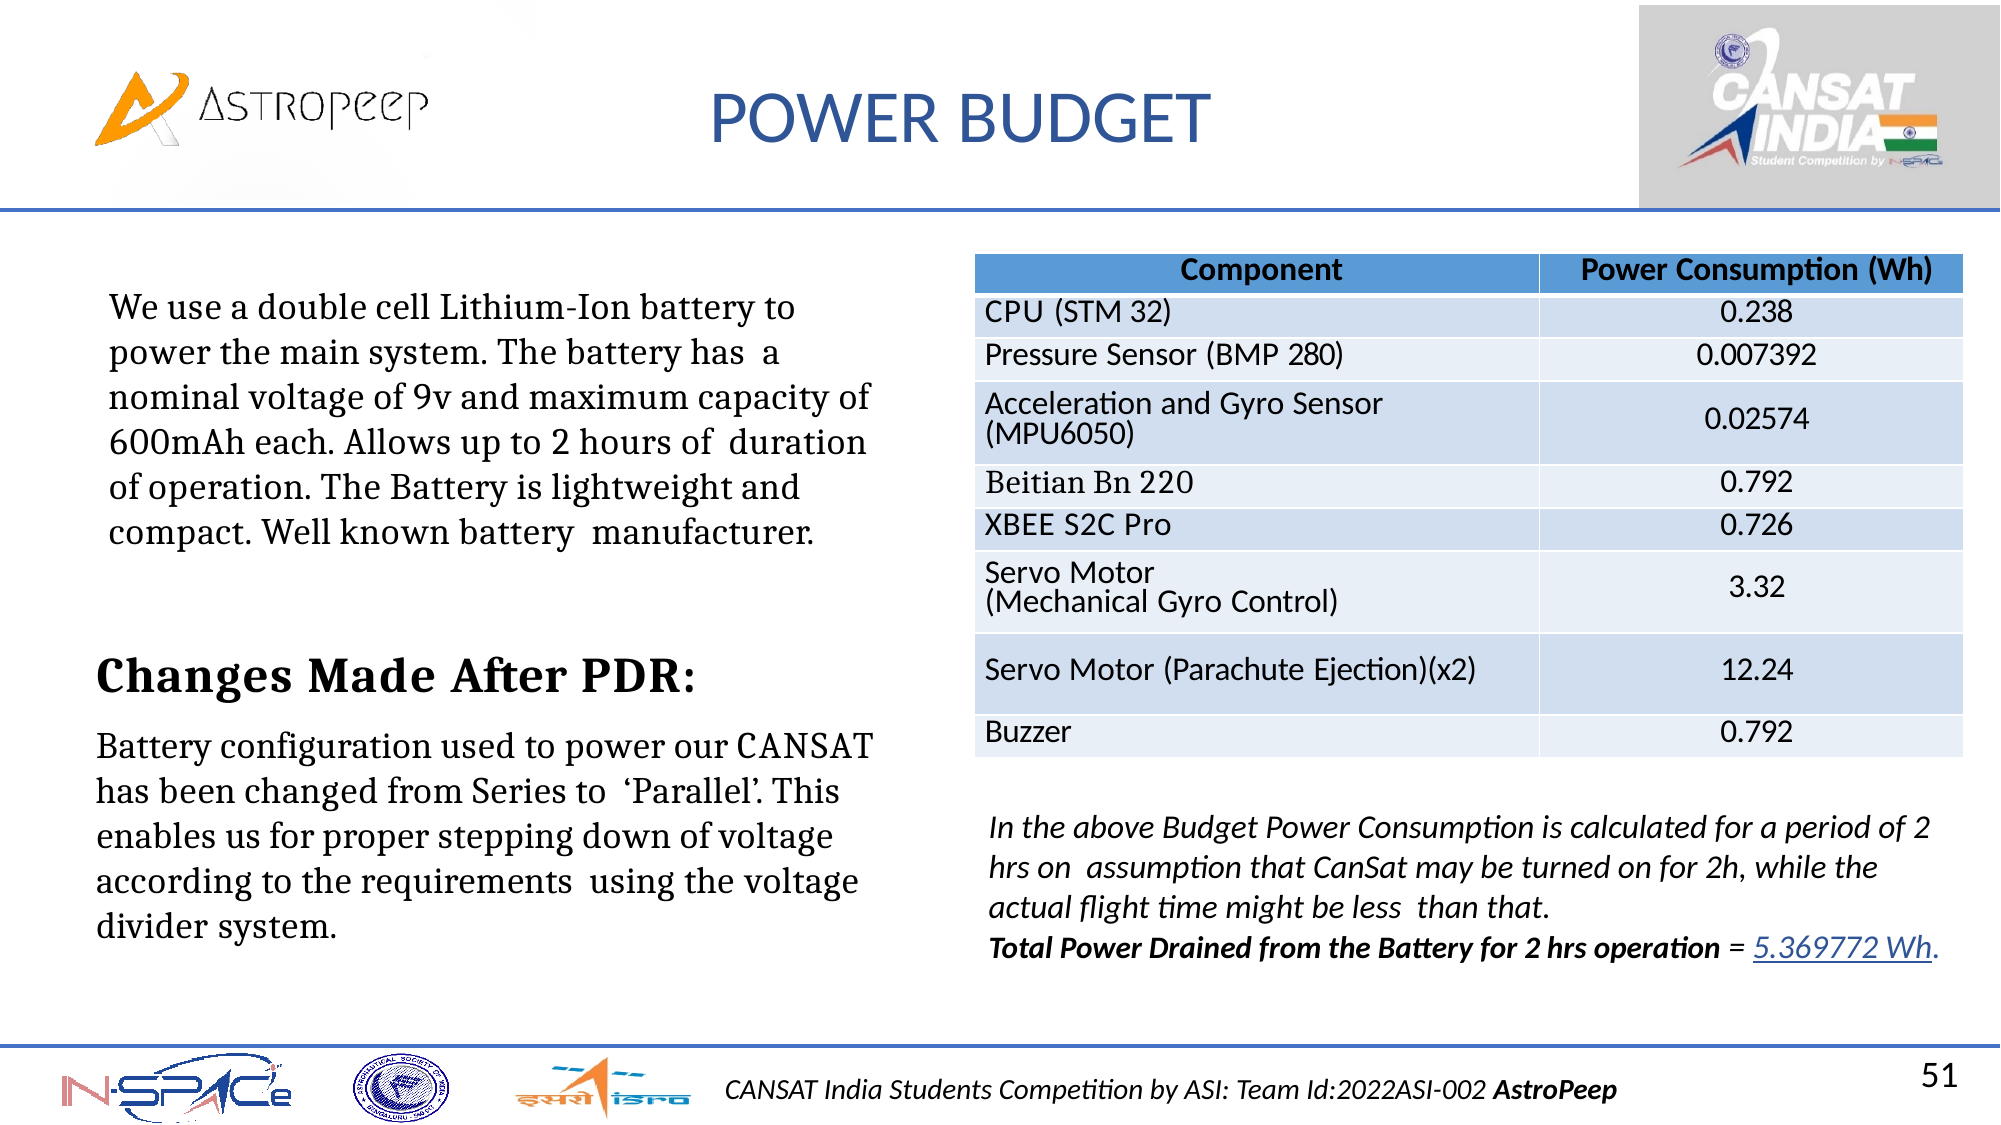

POWER BUDGET
| Component | Power Consumption (Wh) |
| --- | --- |
| CPU (STM 32) | 0.238 |
| Pressure Sensor (BMP 280) | 0.007392 |
| Acceleration and Gyro Sensor (MPU6050) | 0.02574 |
| Beitian Bn 220 | 0.792 |
| XBEE S2C Pro | 0.726 |
| Servo Motor (Mechanical Gyro Control) | 3.32 |
| Servo Motor (Parachute Ejection)(x2) | 12.24 |
| Buzzer | 0.792 |
We use a double cell Lithium-Ion battery to power the main system. The battery has  a nominal voltage of 9v and maximum capacity of 600mAh each. Allows up to 2 hours of  duration of operation. The Battery is lightweight and compact. Well known battery  manufacturer.
Changes Made After PDR:
Battery configuration used to power our CANSAT has been changed from Series to  ‘Parallel’. This enables us for proper stepping down of voltage according to the requirements  using the voltage divider system.
In the above Budget Power Consumption is calculated for a period of 2 hrs on  assumption that CanSat may be turned on for 2h, while the actual flight time might be less  than that.
Total Power Drained from the Battery for 2 hrs operation = 5.369772 Wh.
51